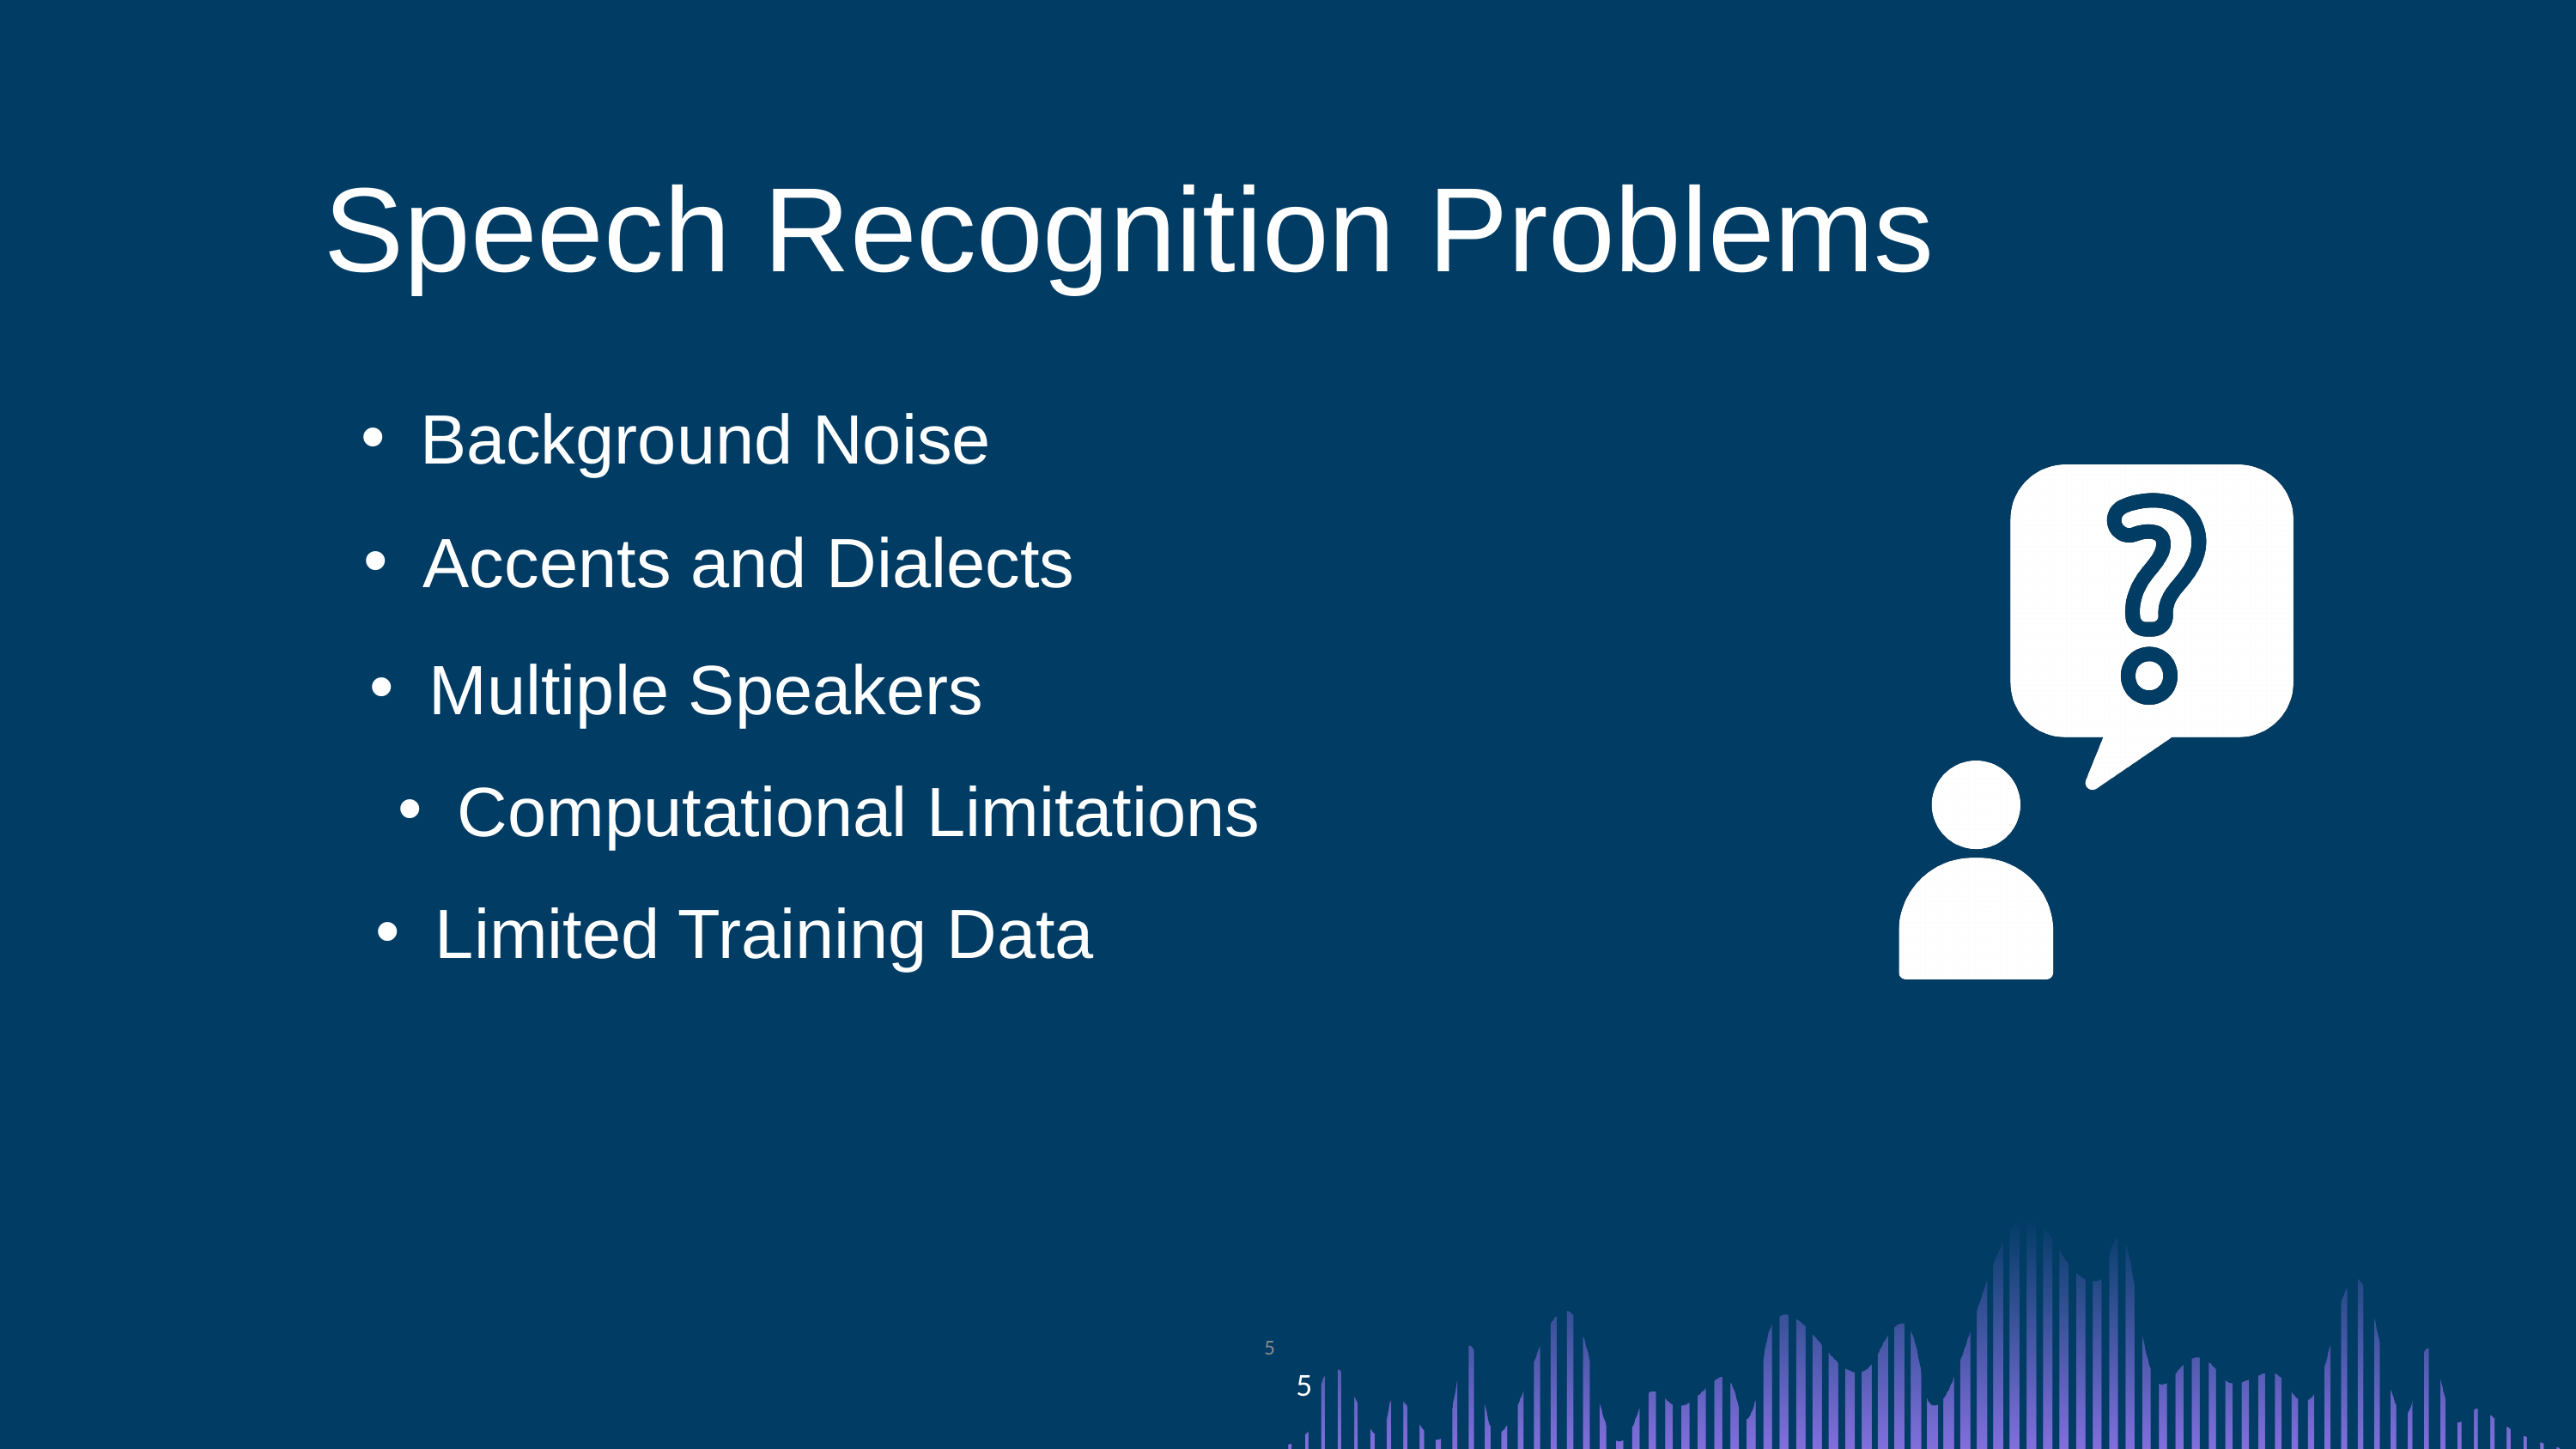

Speech Recognition Problems
Background Noise

Accents and Dialects
Multiple Speakers
Computational Limitations
Limited Training Data

5
5